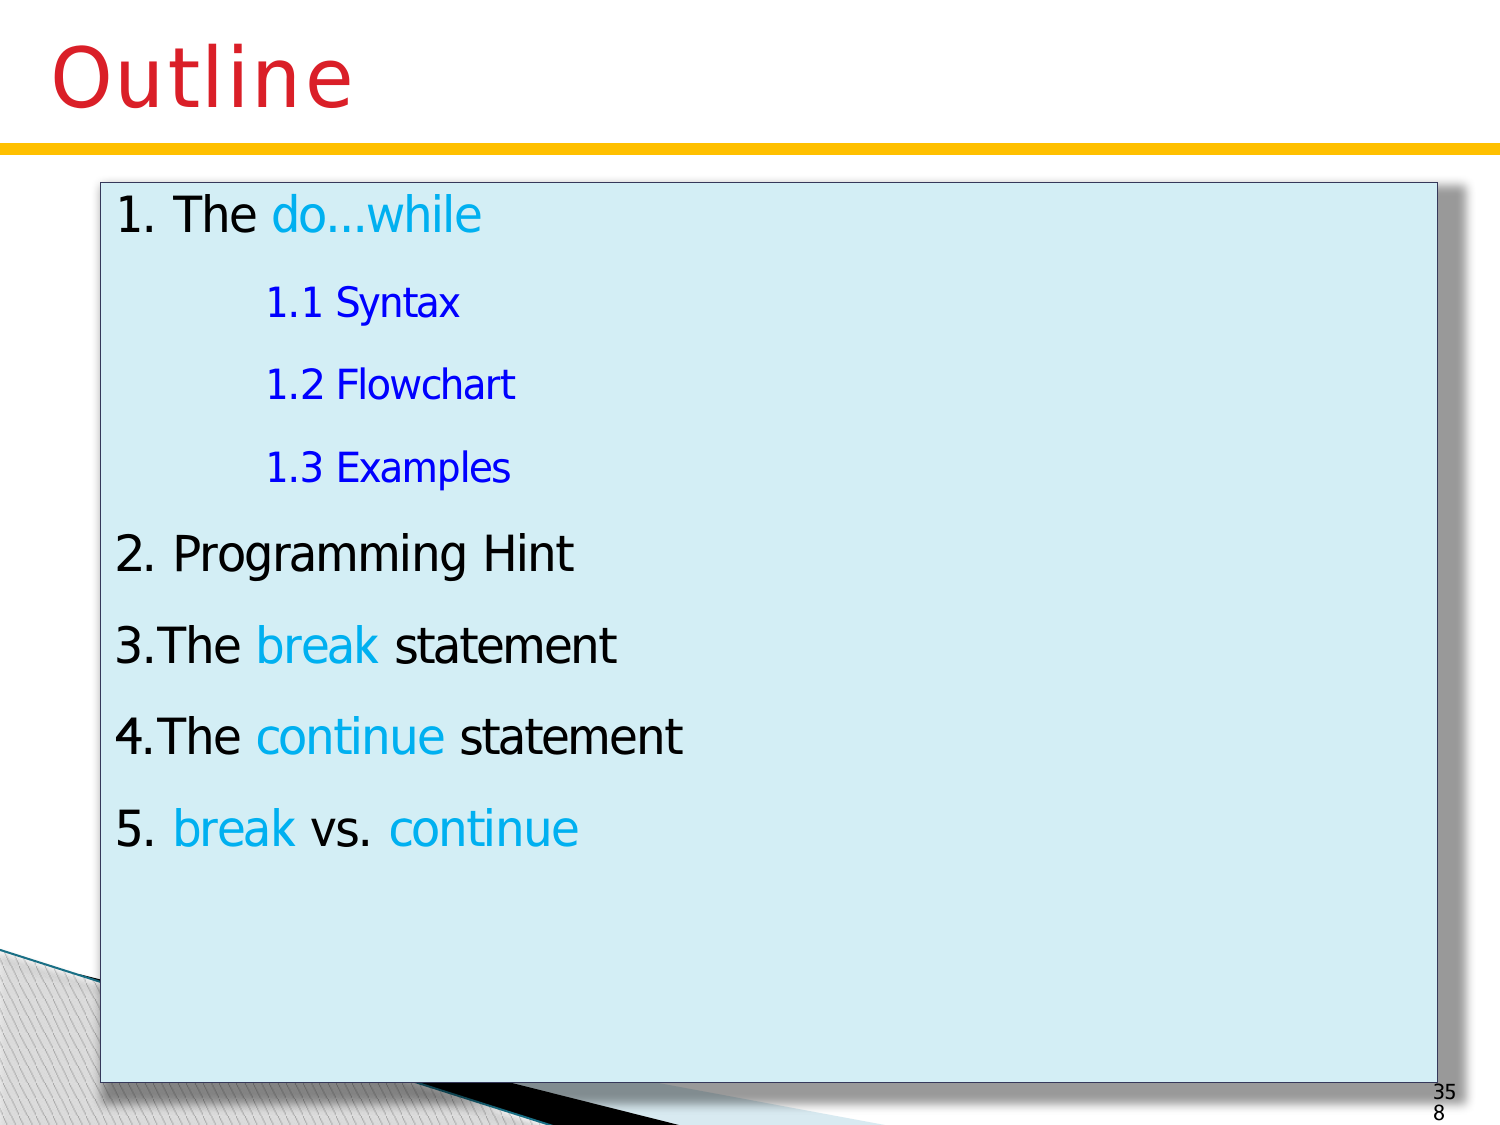

# Outline
1. The do…while
	1.1 Syntax
	1.2 Flowchart
	1.3 Examples
2. Programming Hint
3.The break statement
4.The continue statement
5. break vs. continue

358